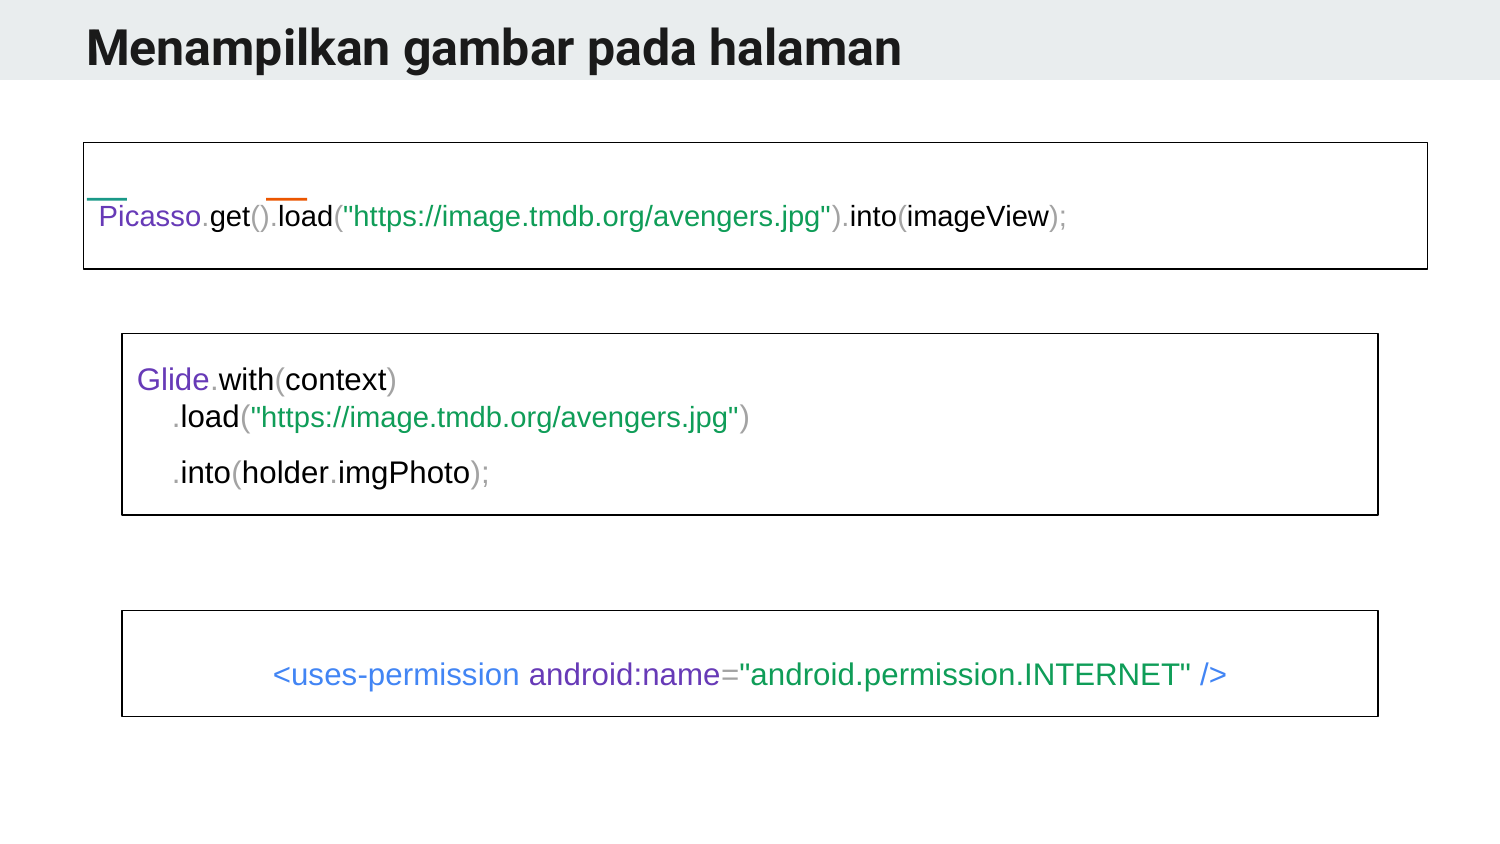

# Menampilkan gambar pada halaman

Picasso.get().load("https://image.tmdb.org/avengers.jpg").into(imageView);

Glide.with(context)
    .load("https://image.tmdb.org/avengers.jpg")
    .into(holder.imgPhoto);
<uses-permission android:name="android.permission.INTERNET" />